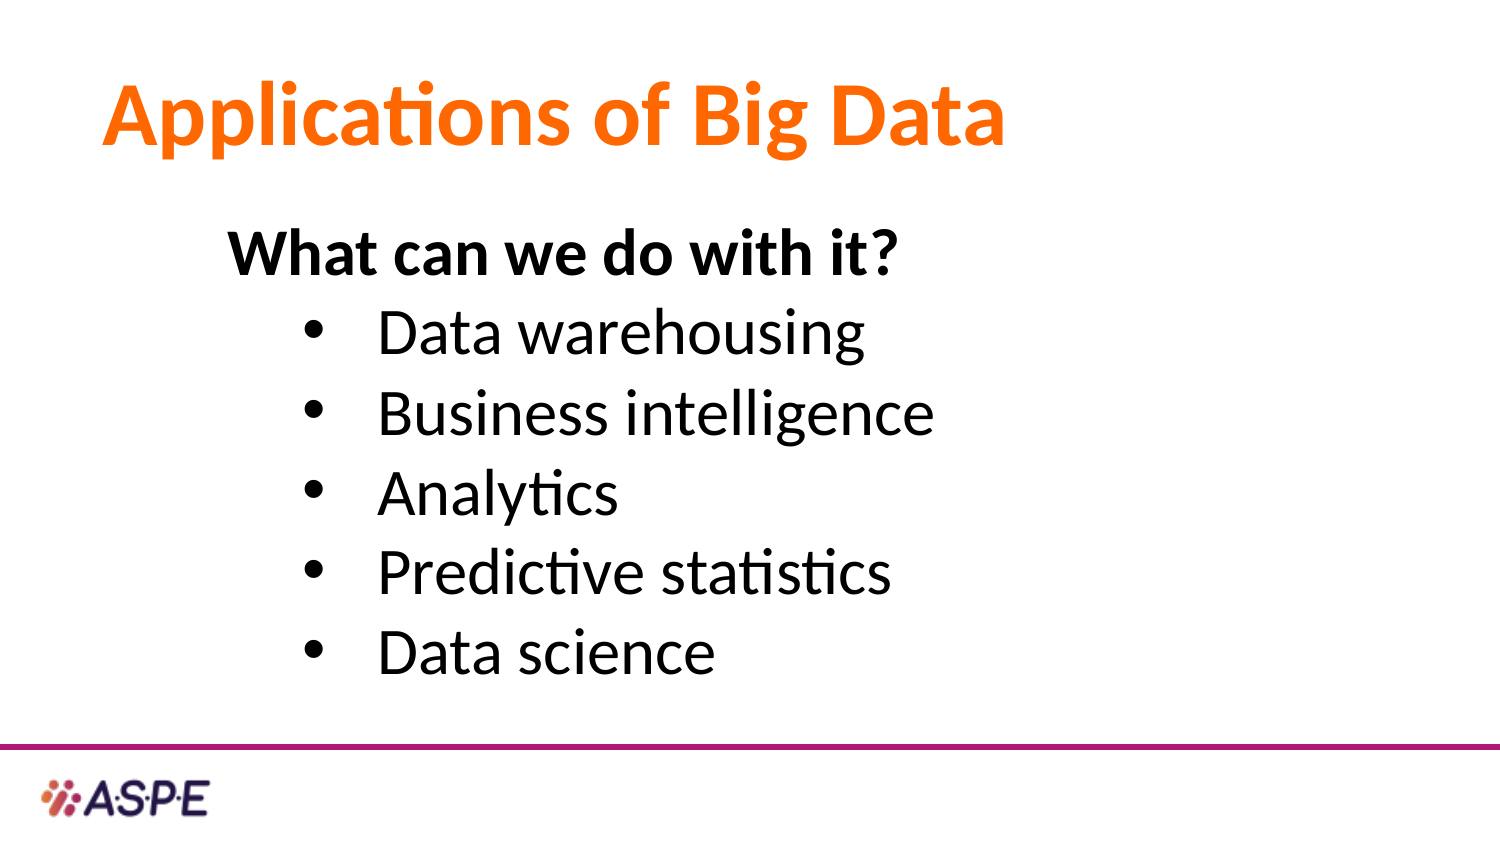

Applications of Big Data
What can we do with it?
Data warehousing
Business intelligence
Analytics
Predictive statistics
Data science